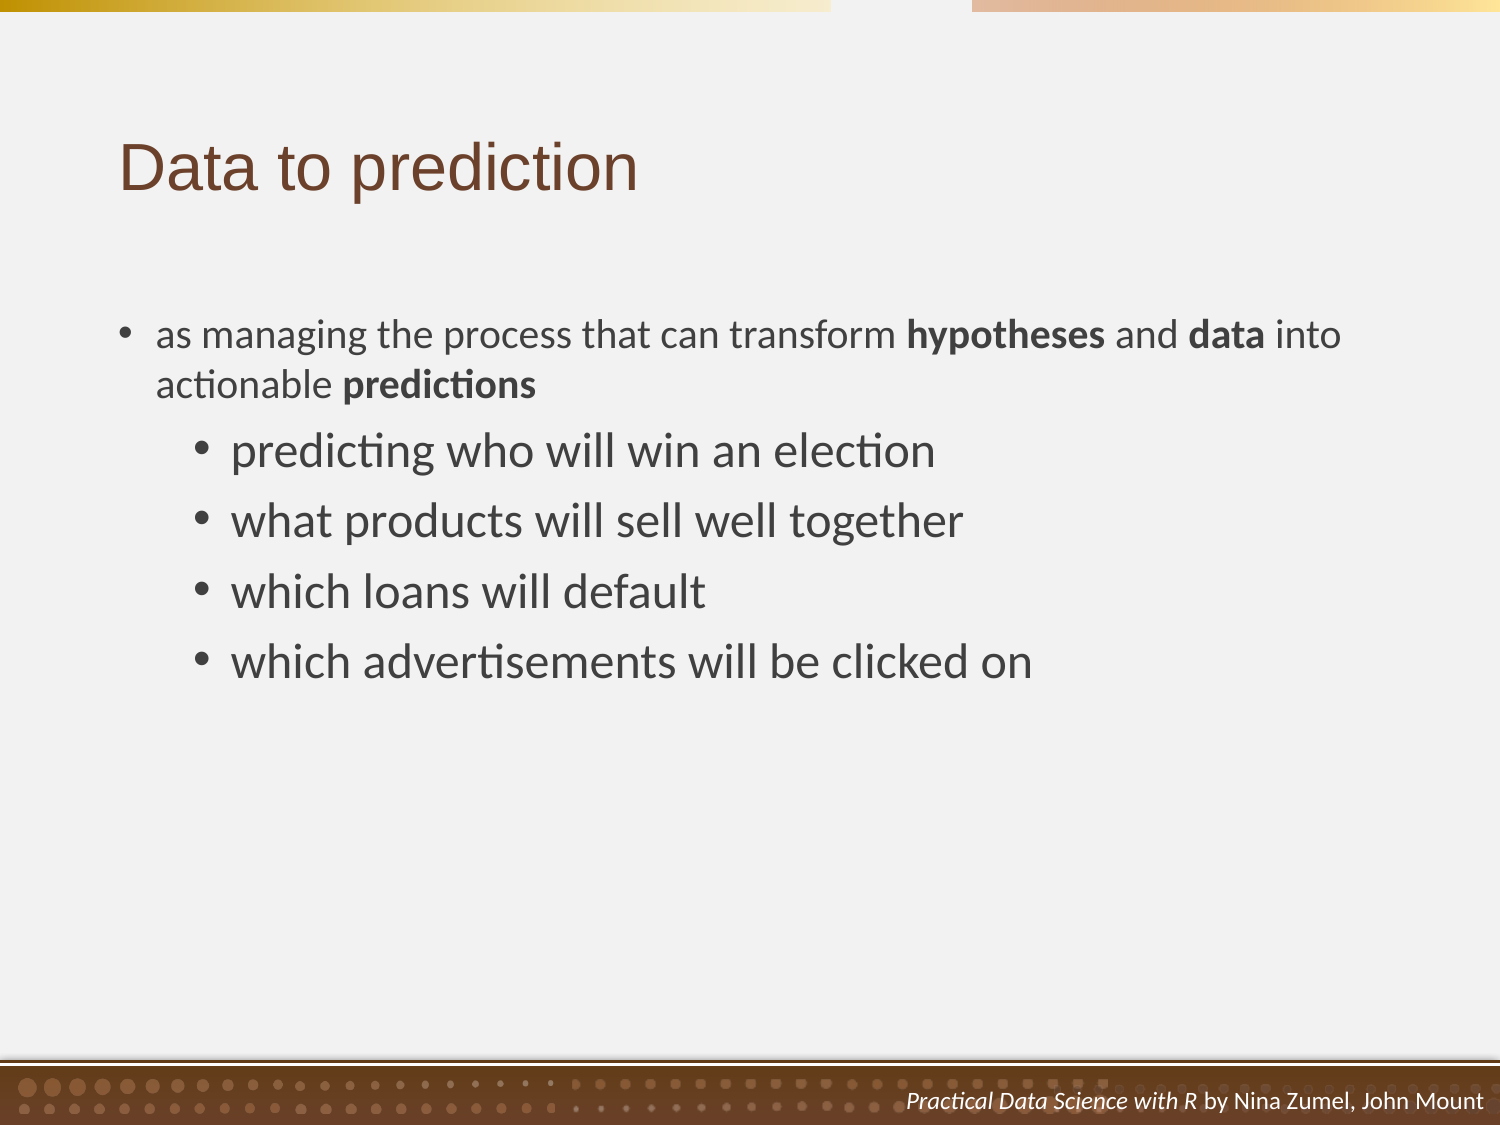

# Data to prediction

as managing the process that can transform hypotheses and data into actionable predictions
predicting who will win an election
what products will sell well together
which loans will default
which advertisements will be clicked on

Practical Data Science with R by Nina Zumel, John Mount